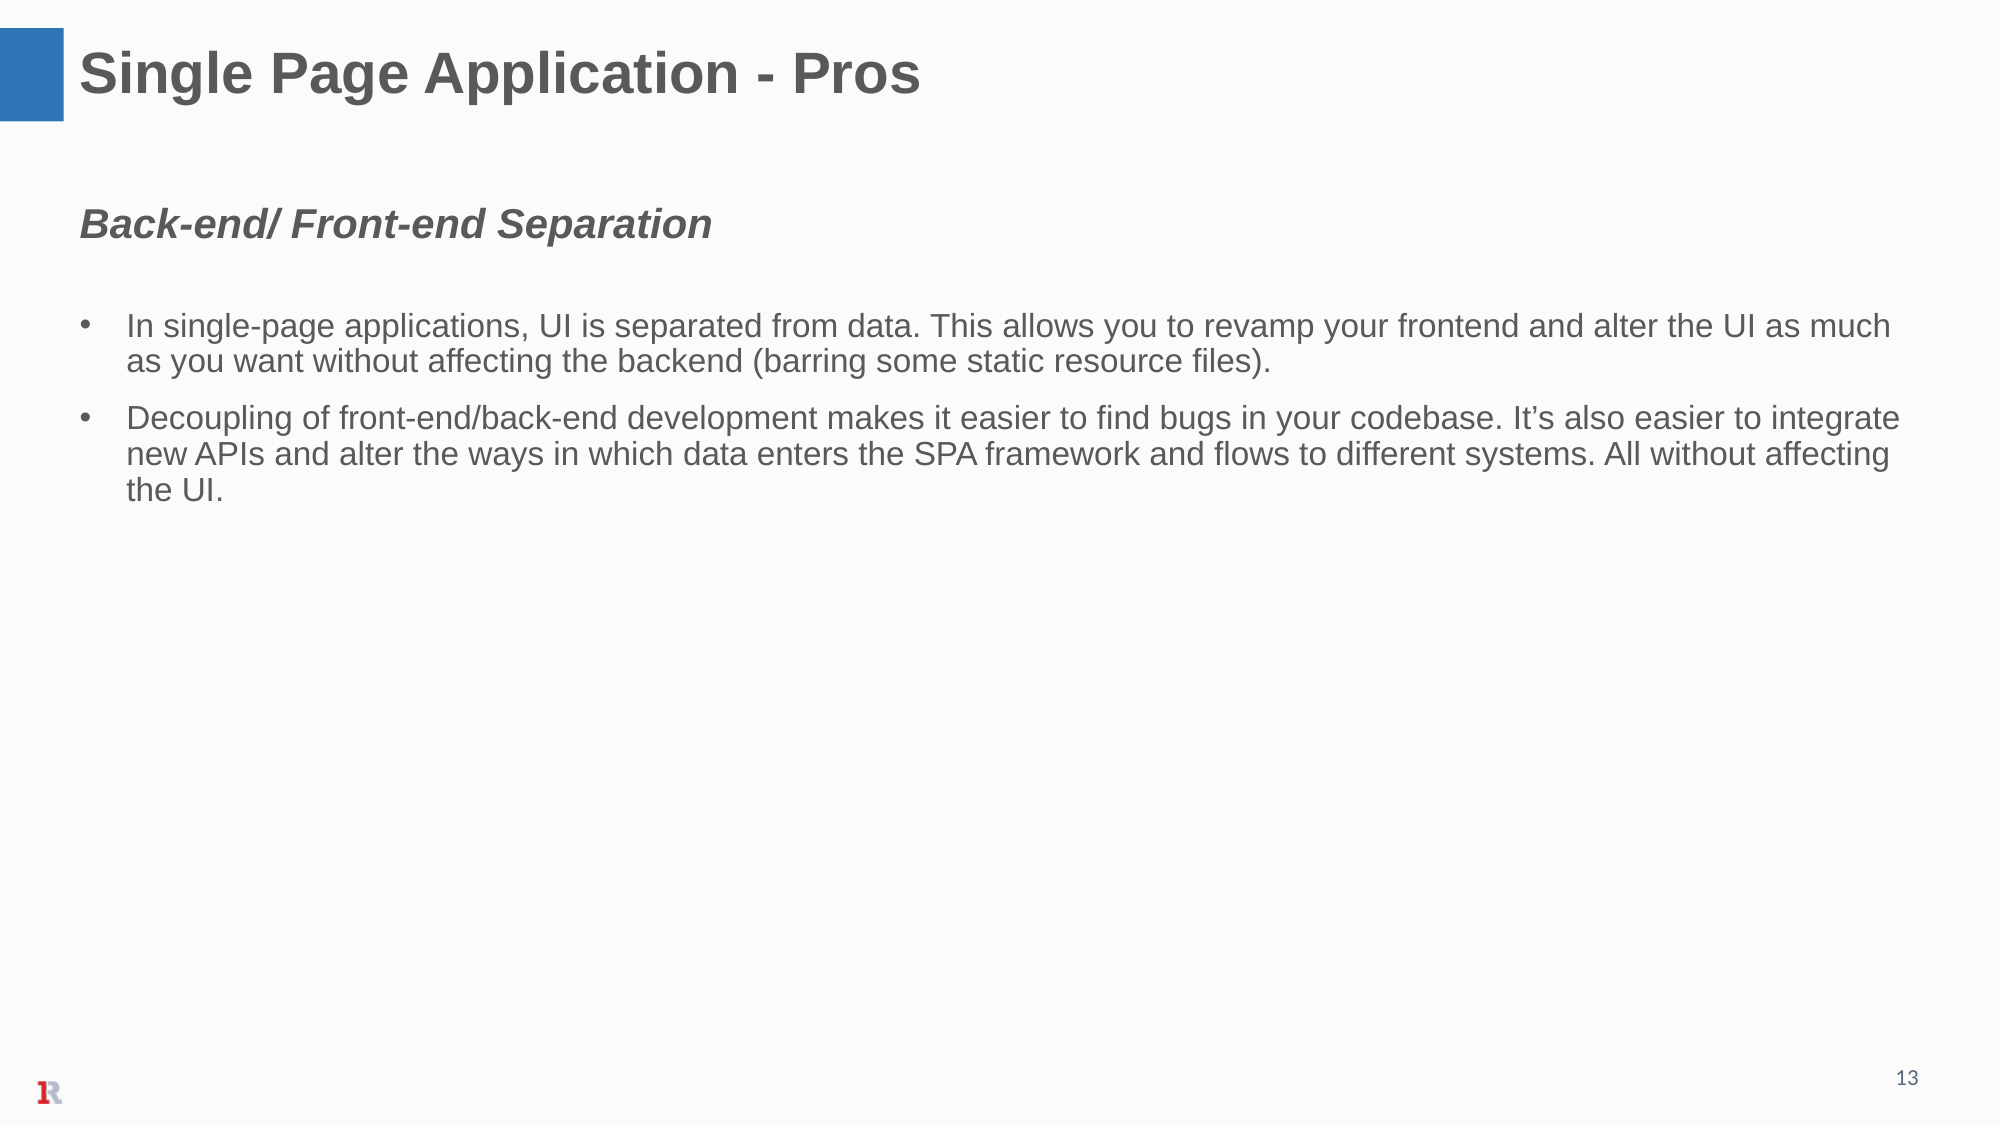

Single Page Application - Pros

Back-end/ Front-end Separation
In single-page applications, UI is separated from data. This allows you to revamp your frontend and alter the UI as much as you want without affecting the backend (barring some static resource files).
Decoupling of front-end/back-end development makes it easier to find bugs in your codebase. It’s also easier to integrate new APIs and alter the ways in which data enters the SPA framework and flows to different systems. All without affecting the UI.